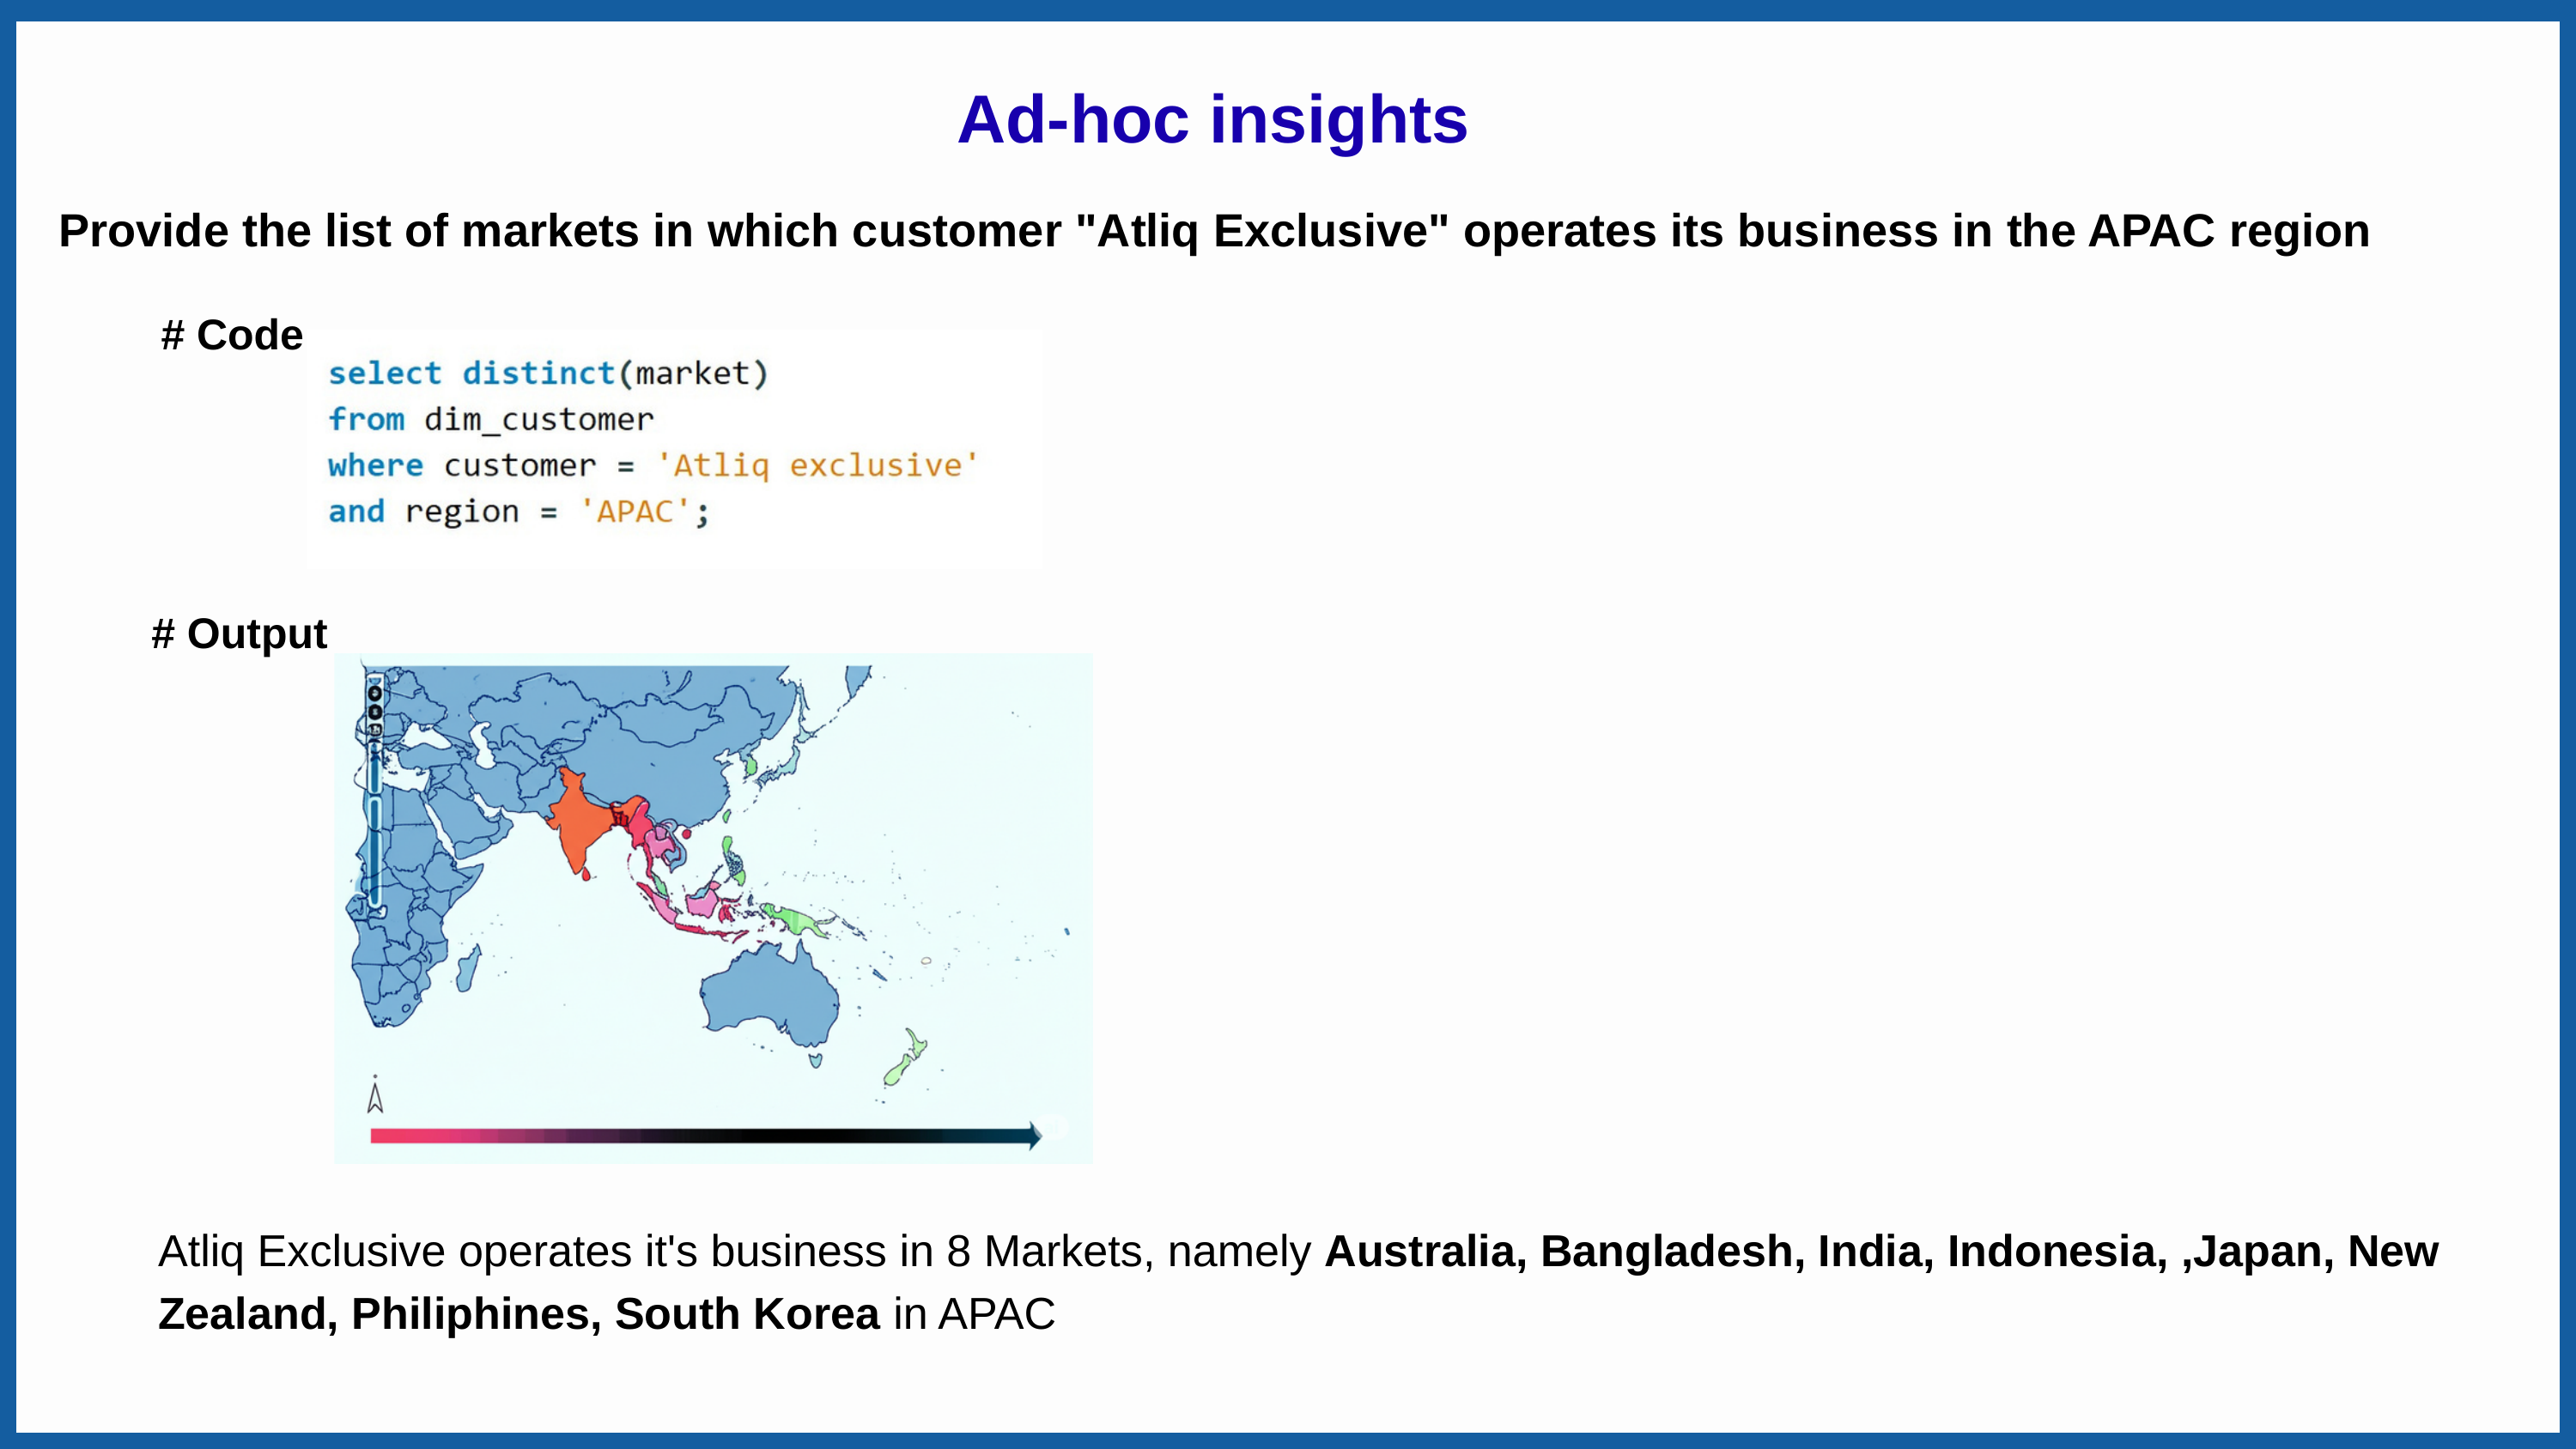

Ad-hoc insights
Provide the list of markets in which customer "Atliq Exclusive" operates its business in the APAC region
# Code

# Output

Atliq Exclusive operates it's business in 8 Markets, namely Australia, Bangladesh, India, Indonesia, ,Japan, New Zealand, Philiphines, South Korea in APAC